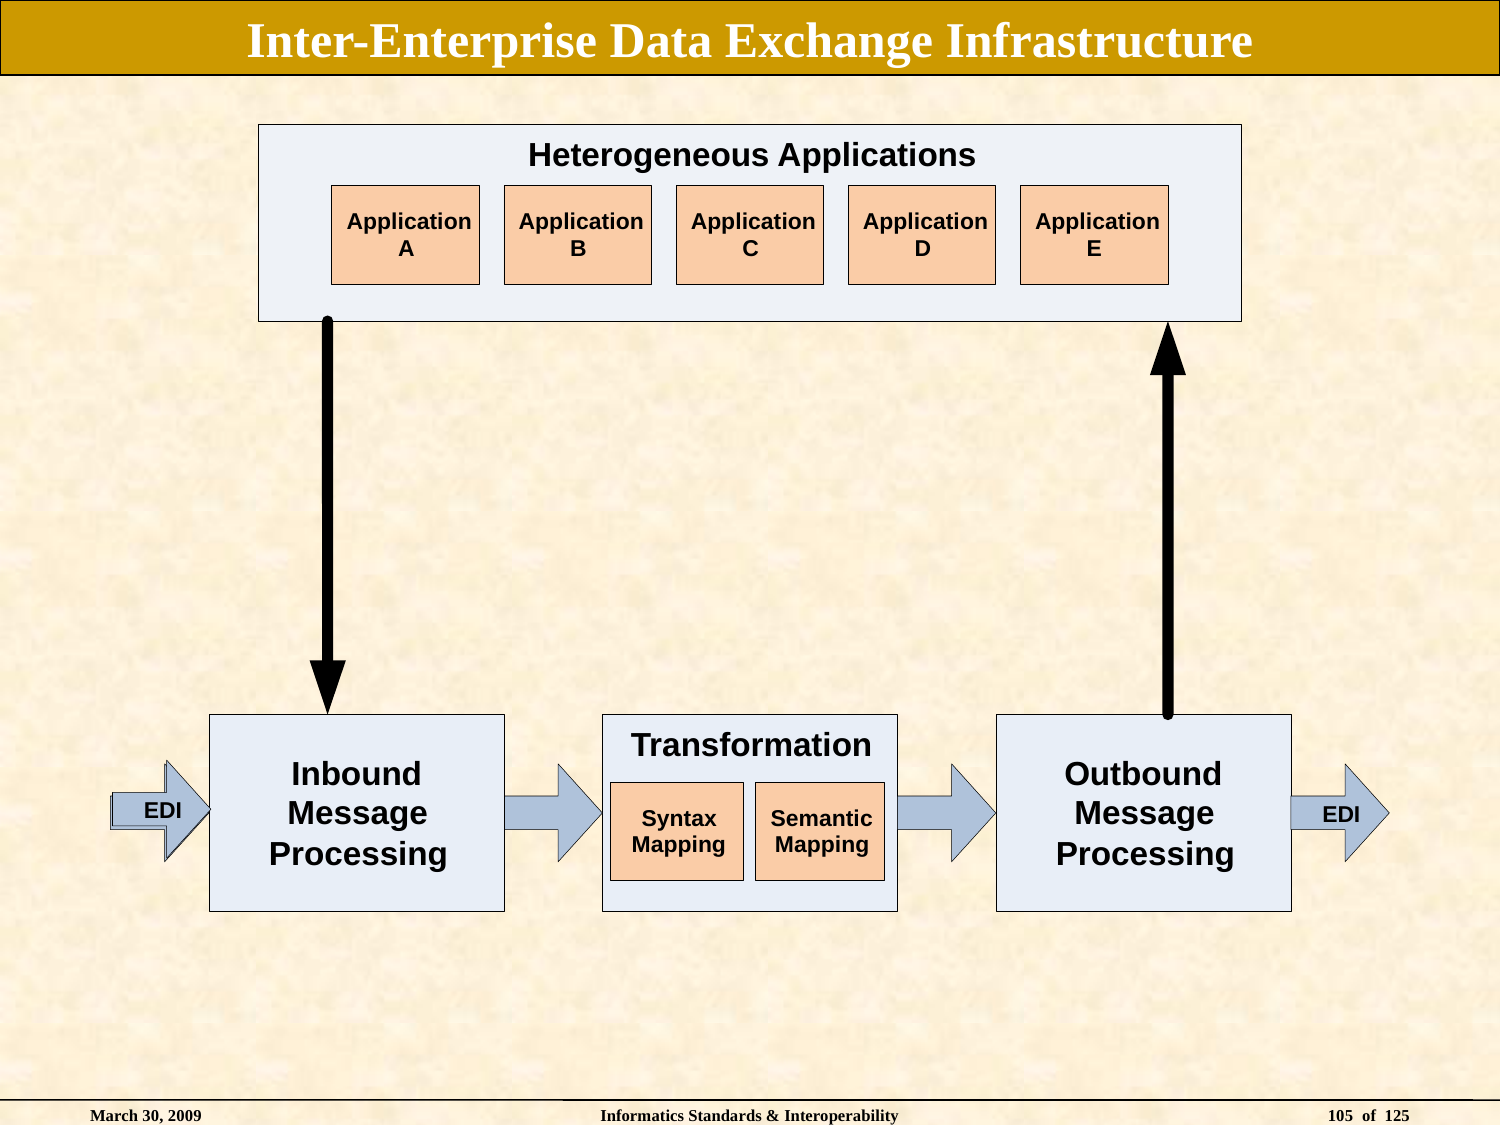

# Inter-Enterprise Data Exchange Infrastructure

Heterogeneous Applications

Application
Application
Application
Application
Application
A
B
C
D
E

Inbound
Message
Processing

Transformation

Outbound
Message
Processing

EDI

EDI

EDI

Syntax
Mapping

Semantic
Mapping
March 30, 2009
Informatics Standards & Interoperability
105  of  125